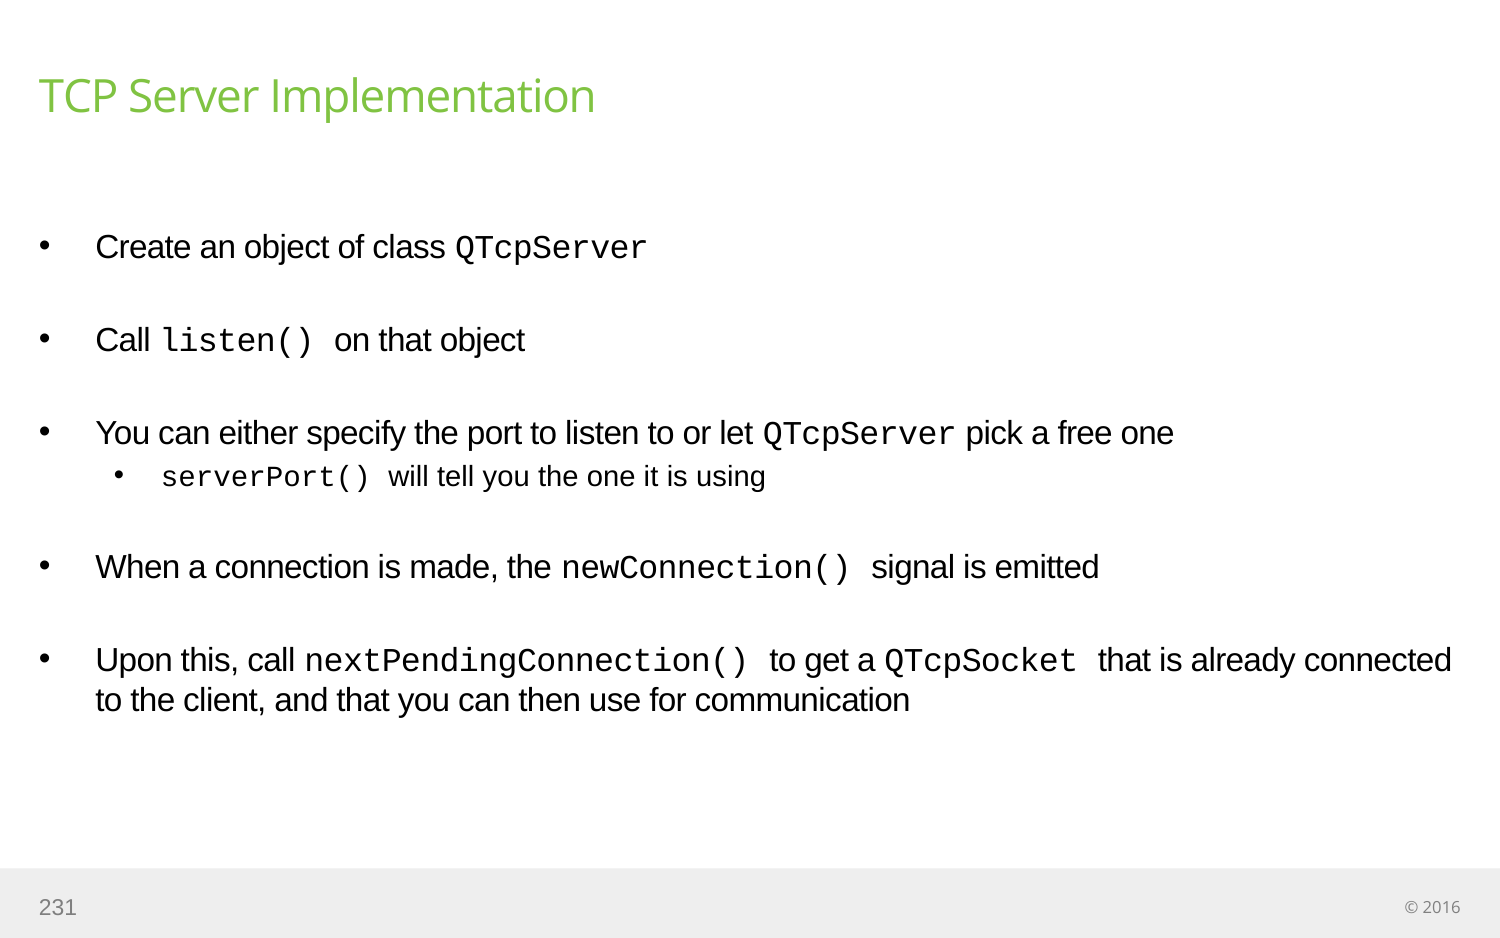

# TCP Server Implementation
Create an object of class QTcpServer

Call listen() on that object

You can either specify the port to listen to or let QTcpServer pick a free one
serverPort() will tell you the one it is using

When a connection is made, the newConnection() signal is emitted

Upon this, call nextPendingConnection() to get a QTcpSocket that is already connected to the client, and that you can then use for communication

231
© 2016